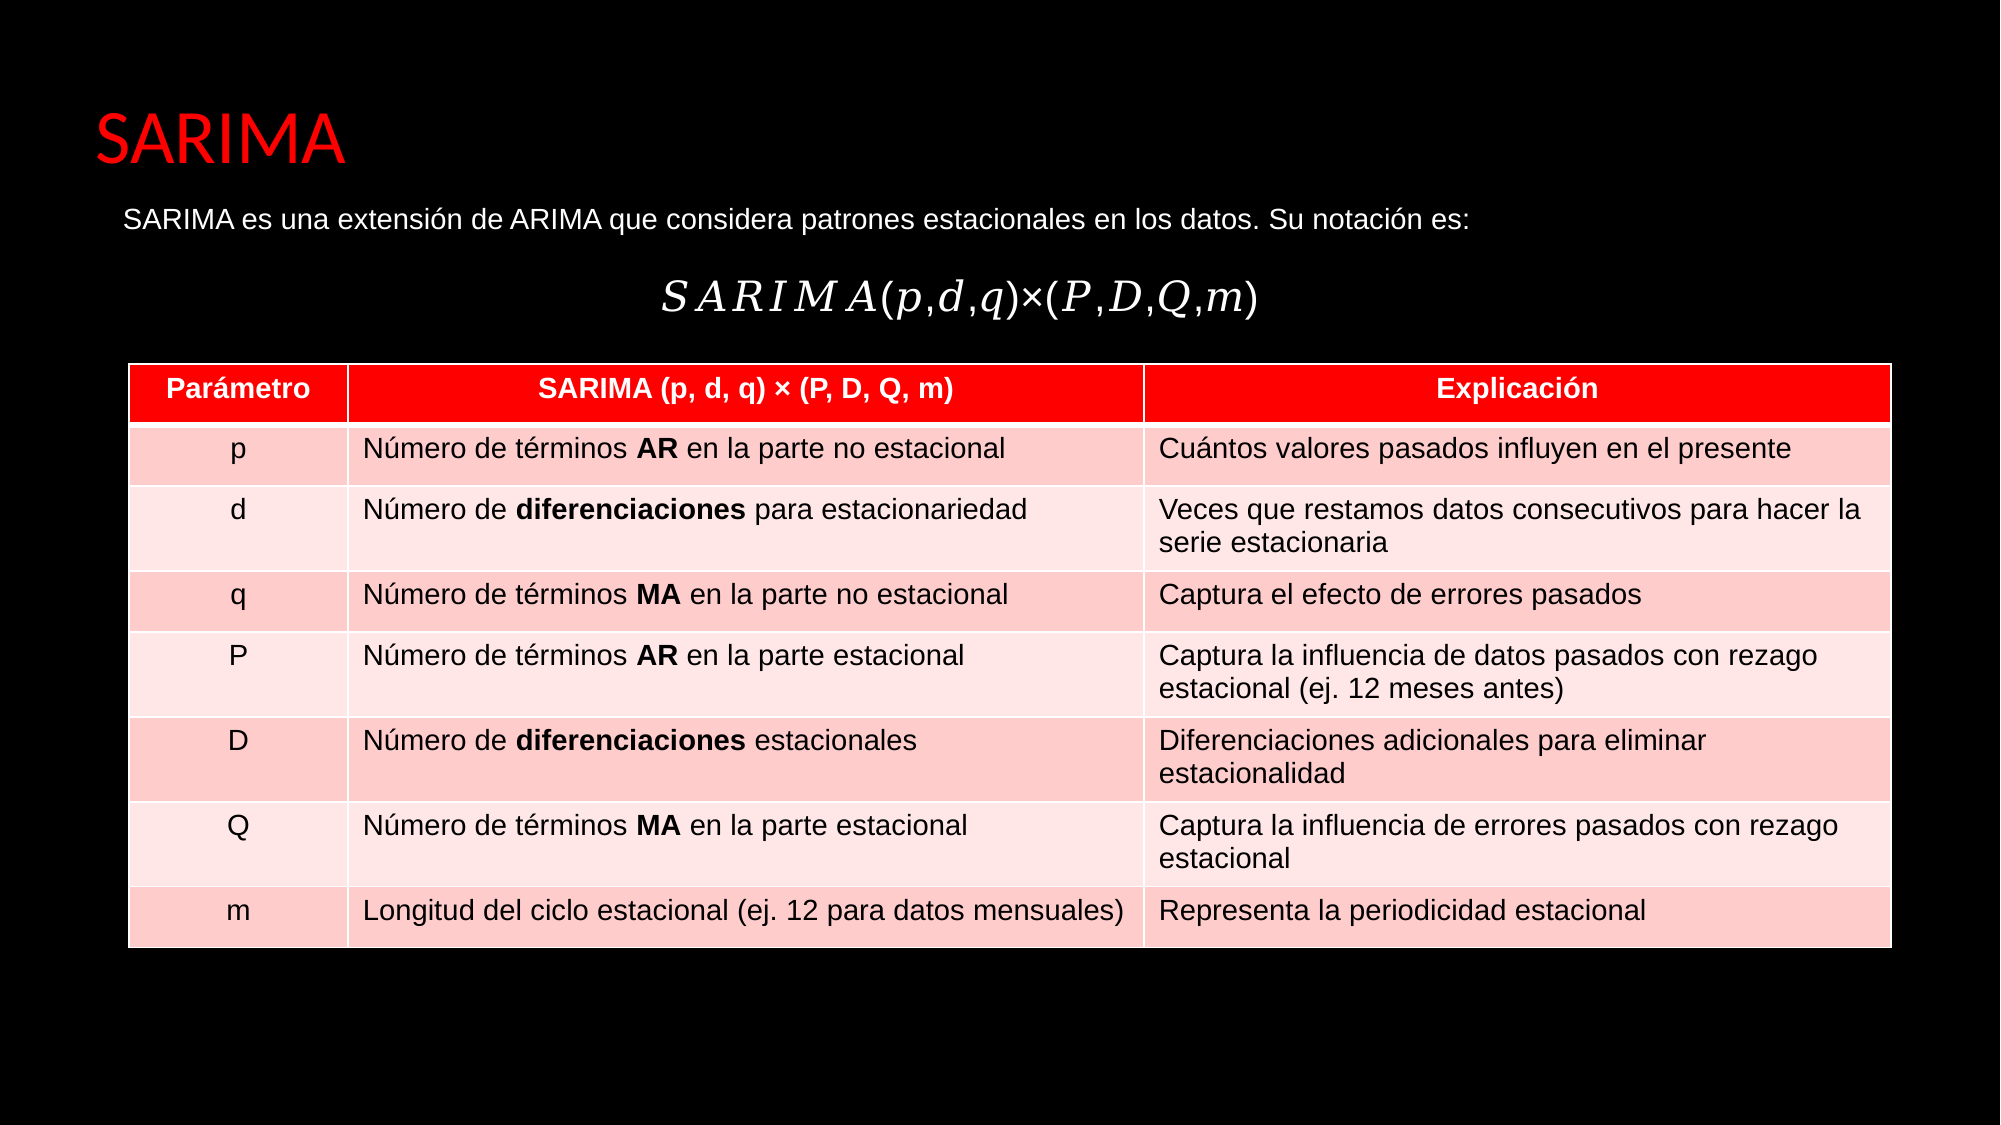

# SARIMA
SARIMA es una extensión de ARIMA que considera patrones estacionales en los datos. Su notación es:

𝑆𝐴𝑅𝐼𝑀𝐴(𝑝,𝑑,𝑞)×(𝑃,𝐷,𝑄,𝑚)
| Parámetro | SARIMA (p, d, q) × (P, D, Q, m) | Explicación |
| --- | --- | --- |
| p | Número de términos AR en la parte no estacional | Cuántos valores pasados influyen en el presente |
| d | Número de diferenciaciones para estacionariedad | Veces que restamos datos consecutivos para hacer la serie estacionaria |
| q | Número de términos MA en la parte no estacional | Captura el efecto de errores pasados |
| P | Número de términos AR en la parte estacional | Captura la influencia de datos pasados con rezago estacional (ej. 12 meses antes) |
| D | Número de diferenciaciones estacionales | Diferenciaciones adicionales para eliminar estacionalidad |
| Q | Número de términos MA en la parte estacional | Captura la influencia de errores pasados con rezago estacional |
| m | Longitud del ciclo estacional (ej. 12 para datos mensuales) | Representa la periodicidad estacional |